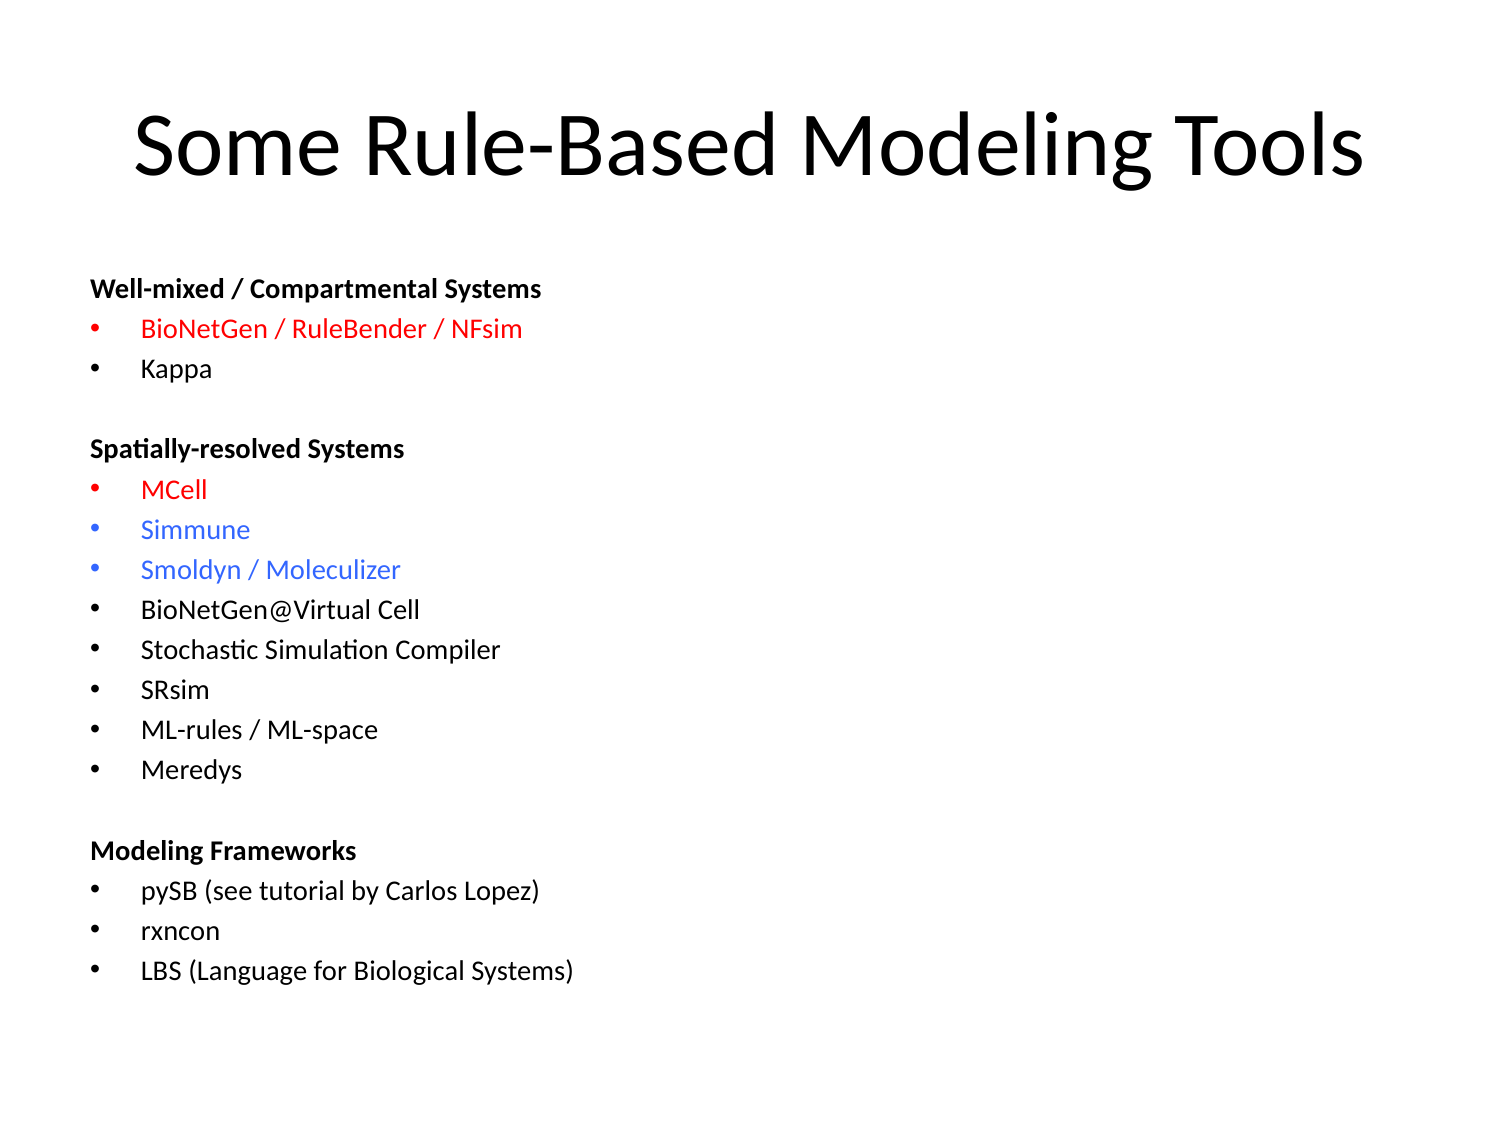

# Some Rule-Based Modeling Tools
Well-mixed / Compartmental Systems
BioNetGen / RuleBender / NFsim
Kappa

Spatially-resolved Systems
MCell
Simmune
Smoldyn / Moleculizer
BioNetGen@Virtual Cell
Stochastic Simulation Compiler
SRsim
ML-rules / ML-space
Meredys

Modeling Frameworks
pySB (see tutorial by Carlos Lopez)
rxncon
LBS (Language for Biological Systems)